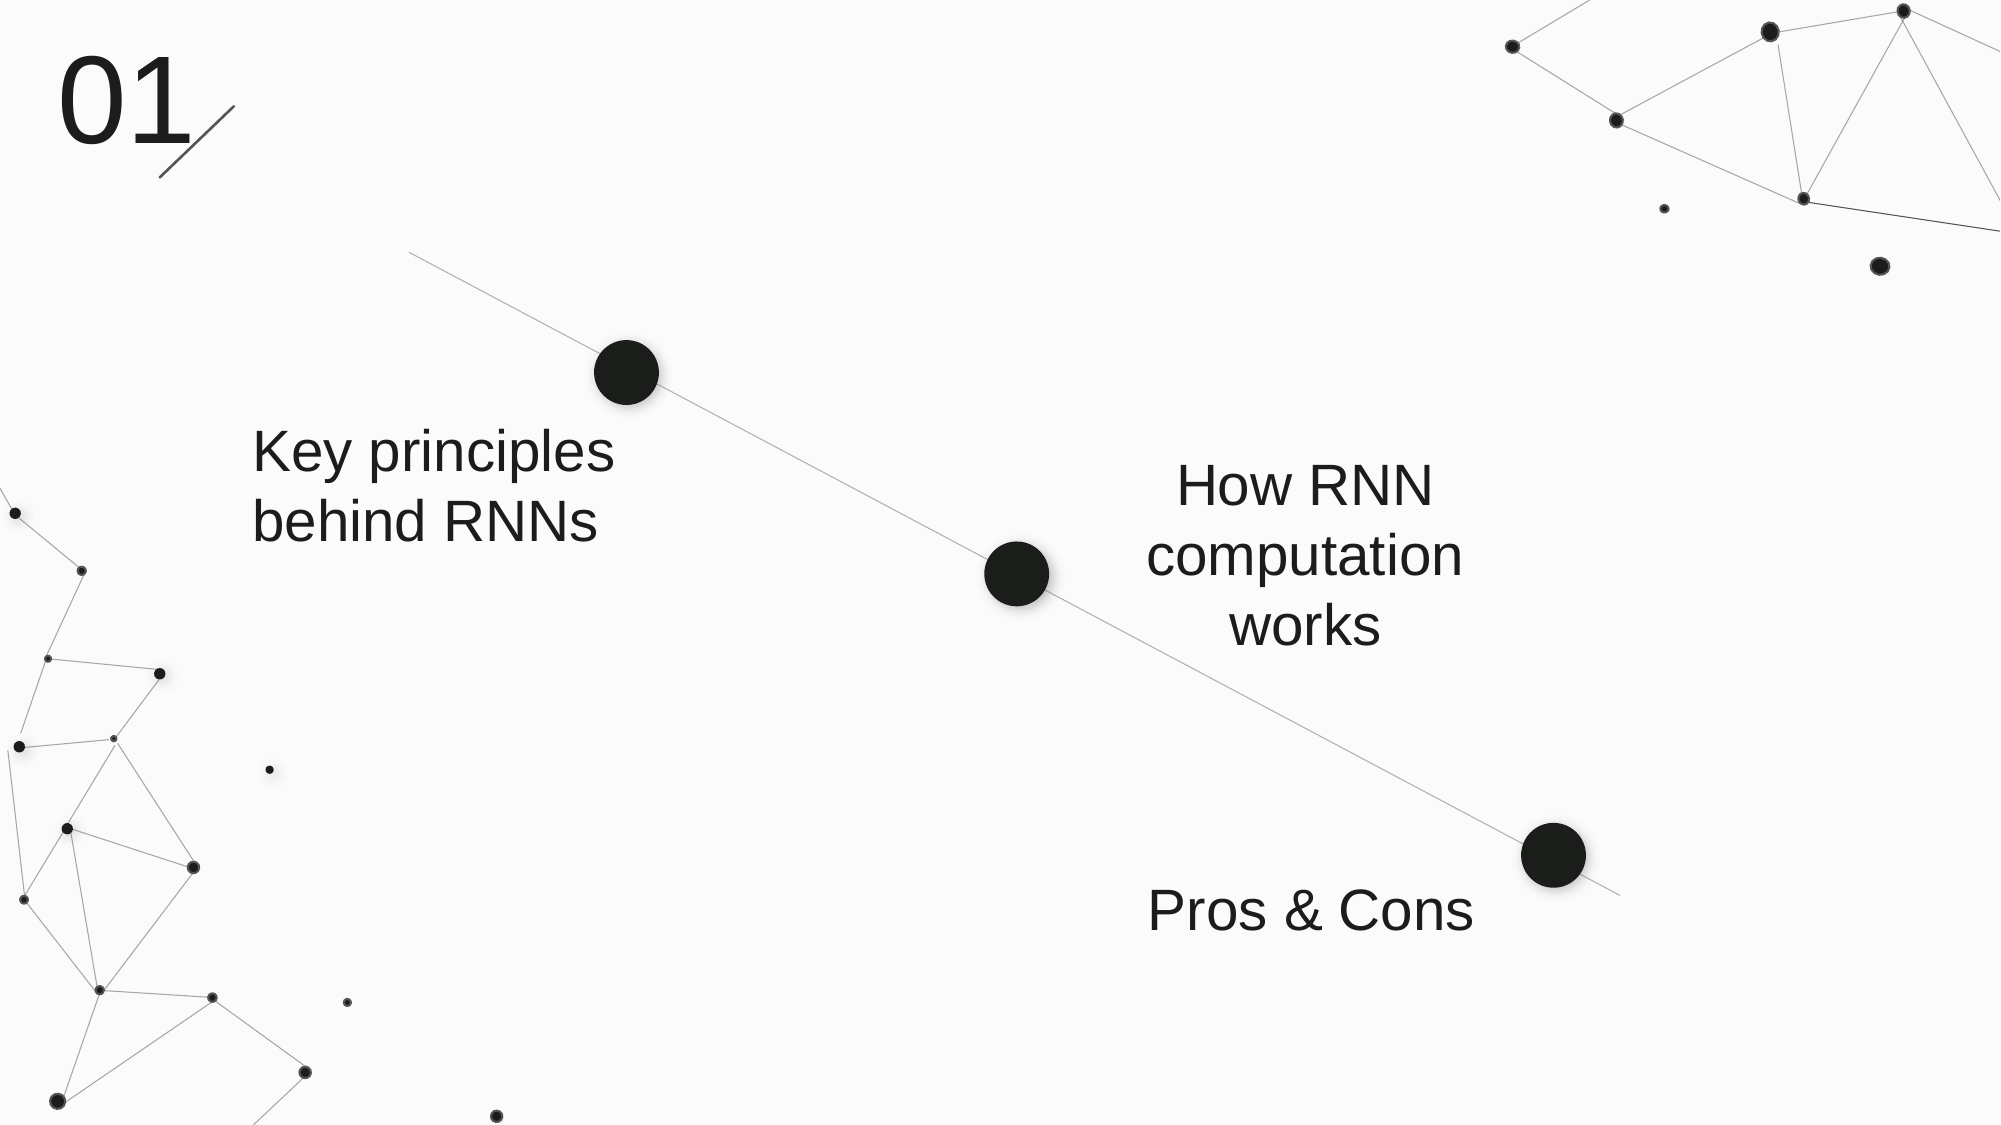

01

Key principles behind RNNs
How RNN computation works

Pros & Cons